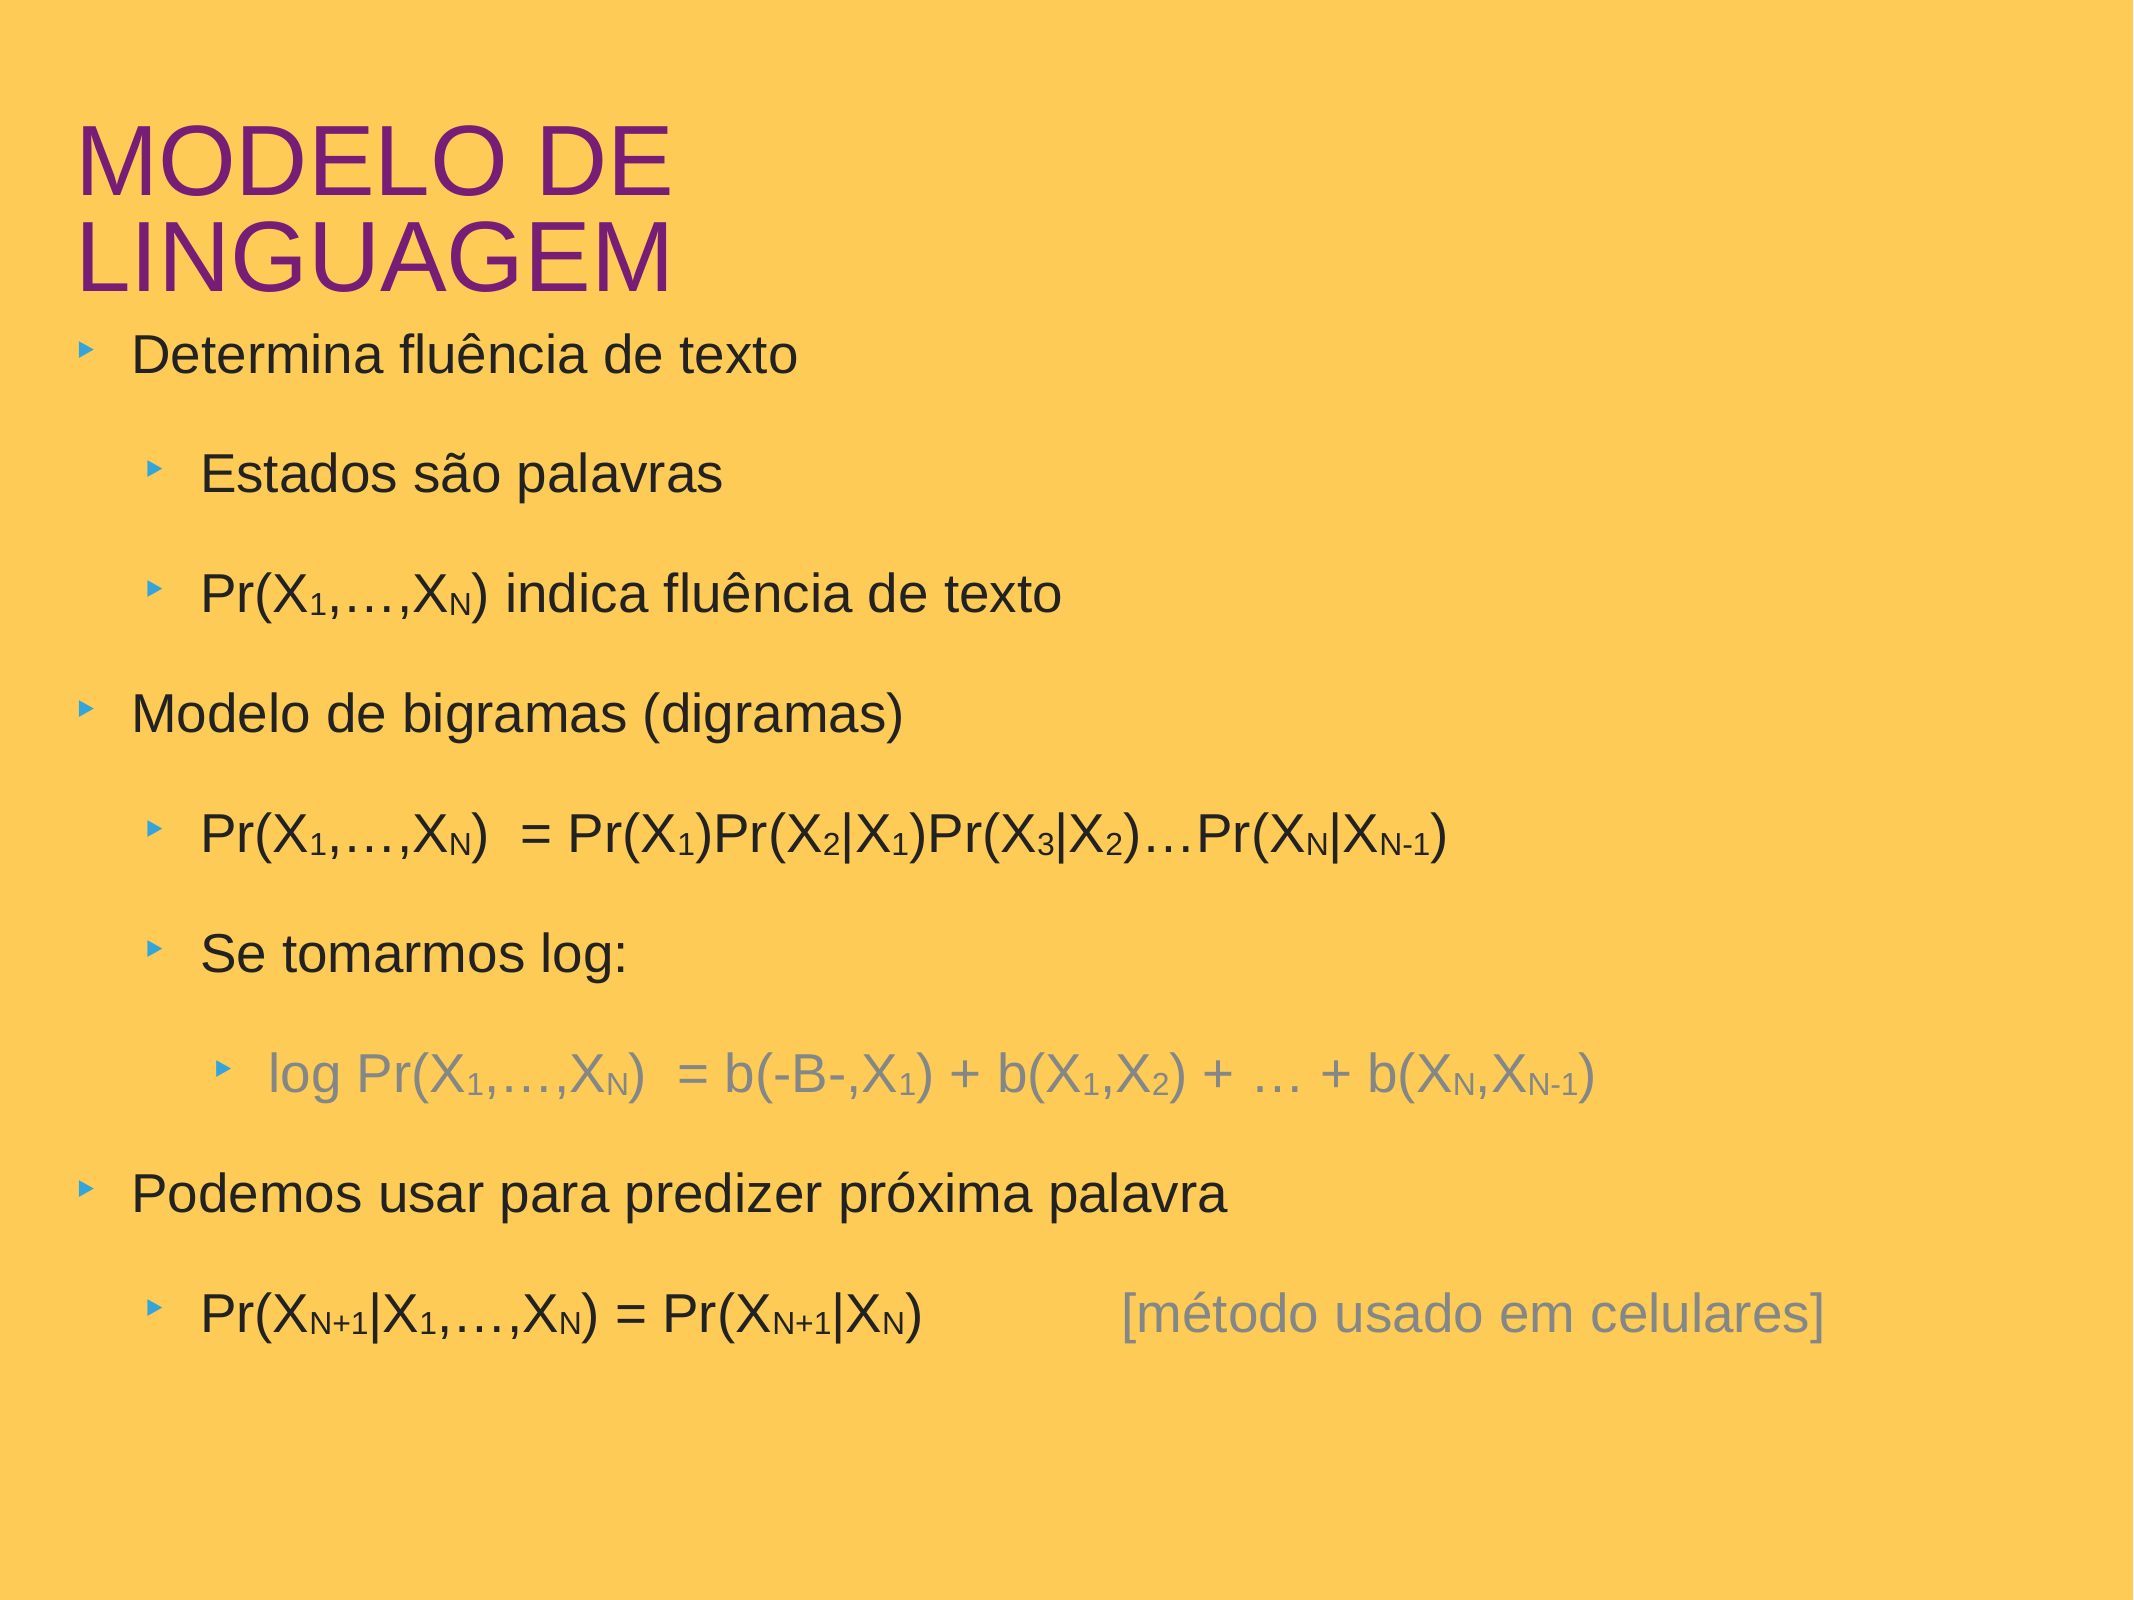

Modelo de linguagem
Determina fluência de texto
Estados são palavras
Pr(X1,…,XN) indica fluência de texto
Modelo de bigramas (digramas)
Pr(X1,…,XN)  = Pr(X1)Pr(X2|X1)Pr(X3|X2)…Pr(XN|XN-1)
Se tomarmos log:
log Pr(X1,…,XN)  = b(-B-,X1) + b(X1,X2) + … + b(XN,XN-1)
Podemos usar para predizer próxima palavra
Pr(XN+1|X1,…,XN) = Pr(XN+1|XN)             [método usado em celulares]